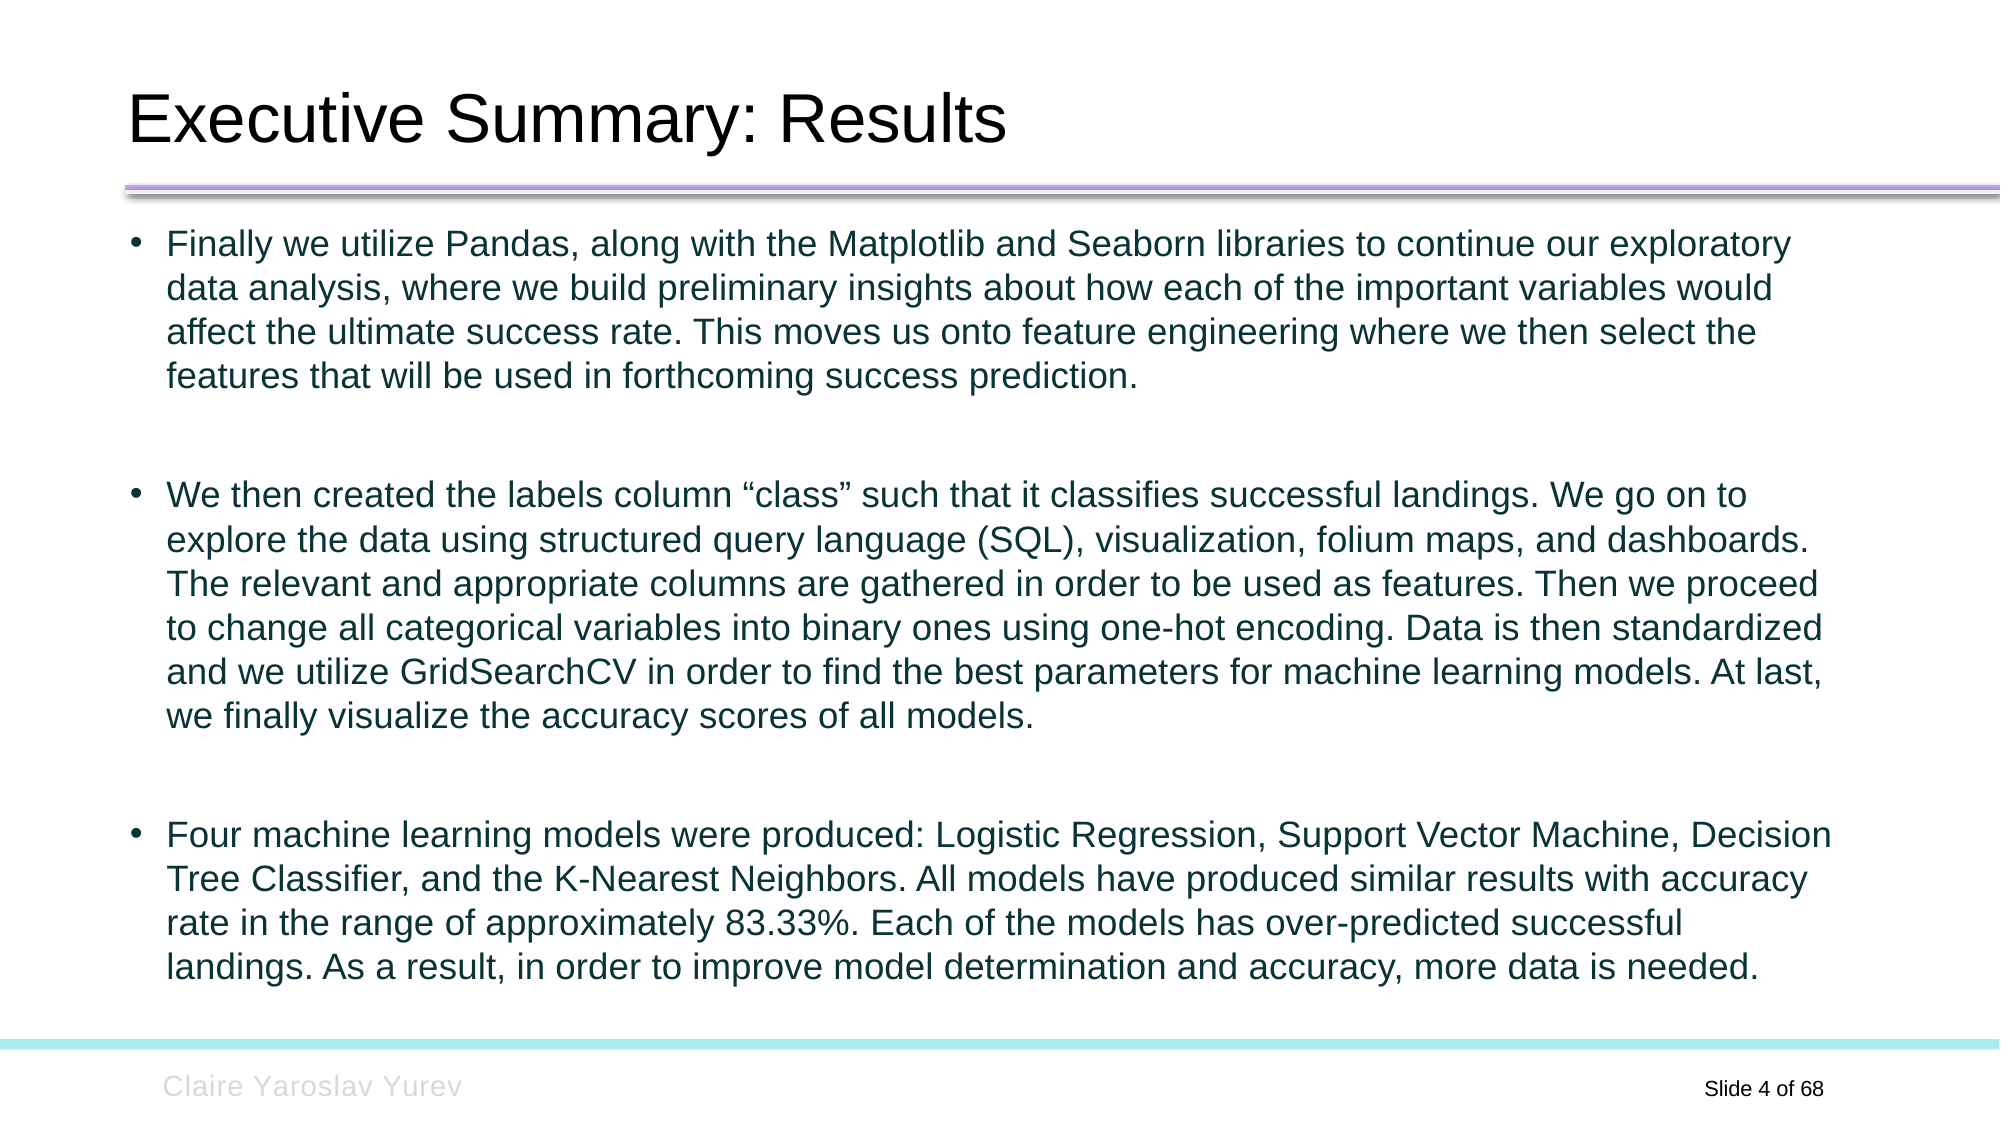

Executive Summary: Results
Finally we utilize Pandas, along with the Matplotlib and Seaborn libraries to continue our exploratory data analysis, where we build preliminary insights about how each of the important variables would affect the ultimate success rate. This moves us onto feature engineering where we then select the features that will be used in forthcoming success prediction.

We then created the labels column “class” such that it classifies successful landings. We go on to explore the data using structured query language (SQL), visualization, folium maps, and dashboards. The relevant and appropriate columns are gathered in order to be used as features. Then we proceed to change all categorical variables into binary ones using one-hot encoding. Data is then standardized and we utilize GridSearchCV in order to find the best parameters for machine learning models. At last, we finally visualize the accuracy scores of all models.

Four machine learning models were produced: Logistic Regression, Support Vector Machine, Decision Tree Classifier, and the K-Nearest Neighbors. All models have produced similar results with accuracy rate in the range of approximately 83.33%. Each of the models has over-predicted successful landings. As a result, in order to improve model determination and accuracy, more data is needed.

C l a i r e   Y a r o s l a v   Y u r e v
Slide 2 of 68
Slide 4 of 68